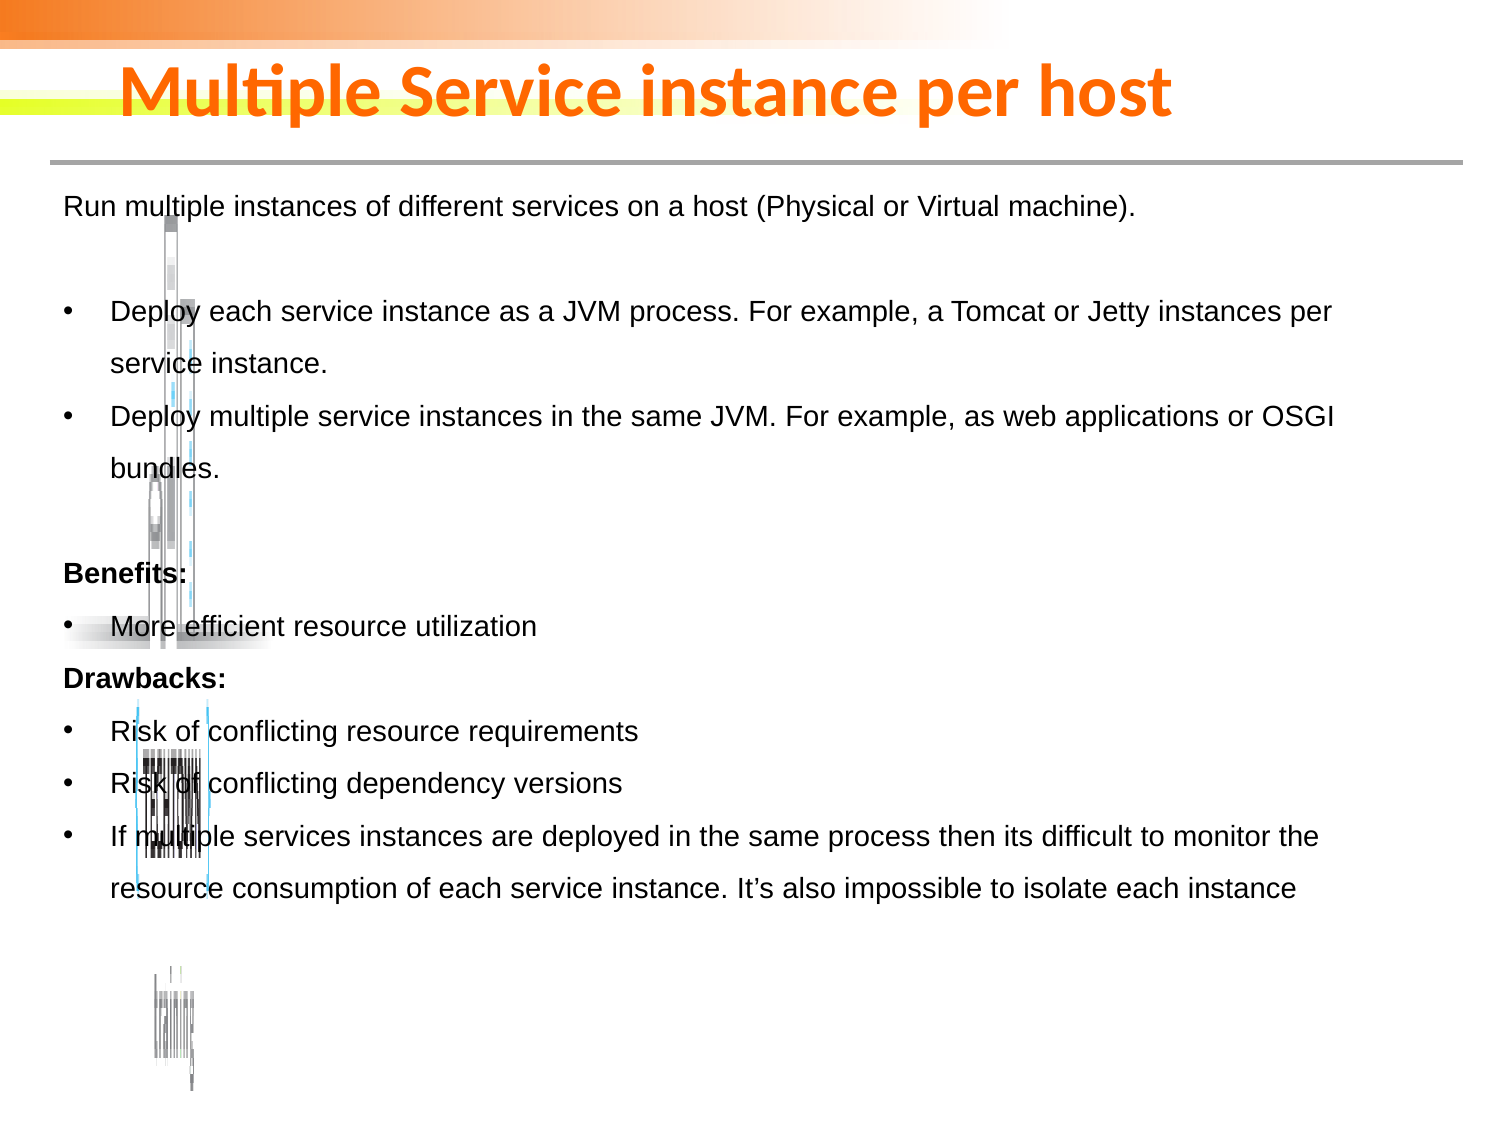

# Multiple Service instance per host
Run multiple instances of different services on a host (Physical or Virtual machine).

Deploy each service instance as a JVM process. For example, a Tomcat or Jetty instances per service instance.
Deploy multiple service instances in the same JVM. For example, as web applications or OSGI bundles.

Benefits:
More efficient resource utilization
Drawbacks:
Risk of conflicting resource requirements
Risk of conflicting dependency versions
If multiple services instances are deployed in the same process then its difficult to monitor the resource consumption of each service instance. It’s also impossible to isolate each instance